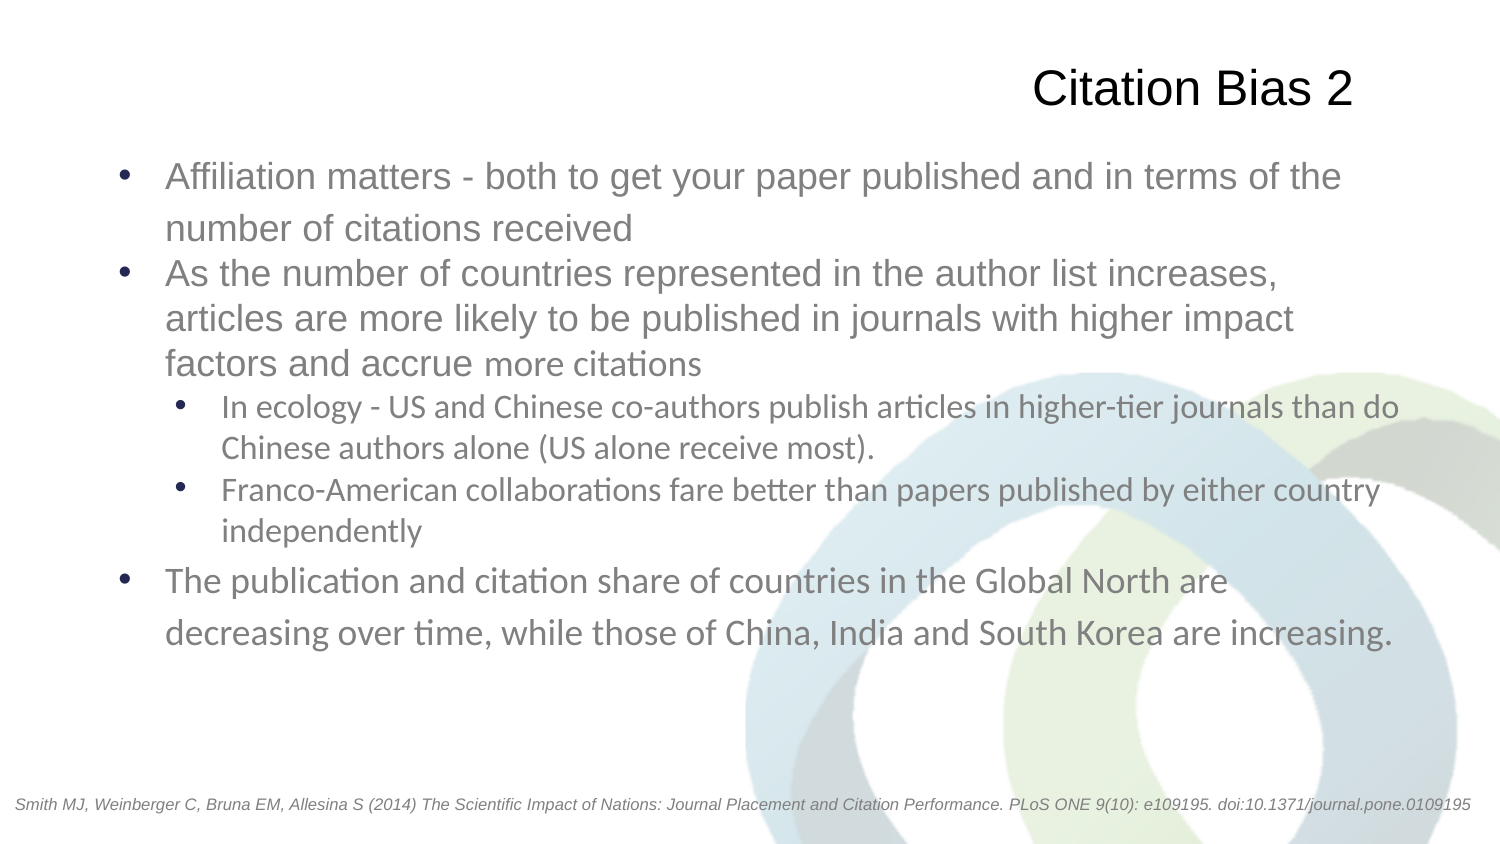

# Citation Bias 2
Affiliation matters - both to get your paper published and in terms of the number of citations received
As the number of countries represented in the author list increases, articles are more likely to be published in journals with higher impact factors and accrue more citations
In ecology - US and Chinese co-authors publish articles in higher-tier journals than do Chinese authors alone (US alone receive most).
Franco-American collaborations fare better than papers published by either country independently
The publication and citation share of countries in the Global North are decreasing over time, while those of China, India and South Korea are increasing.
Smith MJ, Weinberger C, Bruna EM, Allesina S (2014) The Scientific Impact of Nations: Journal Placement and Citation Performance. PLoS ONE 9(10): e109195. doi:10.1371/journal.pone.0109195